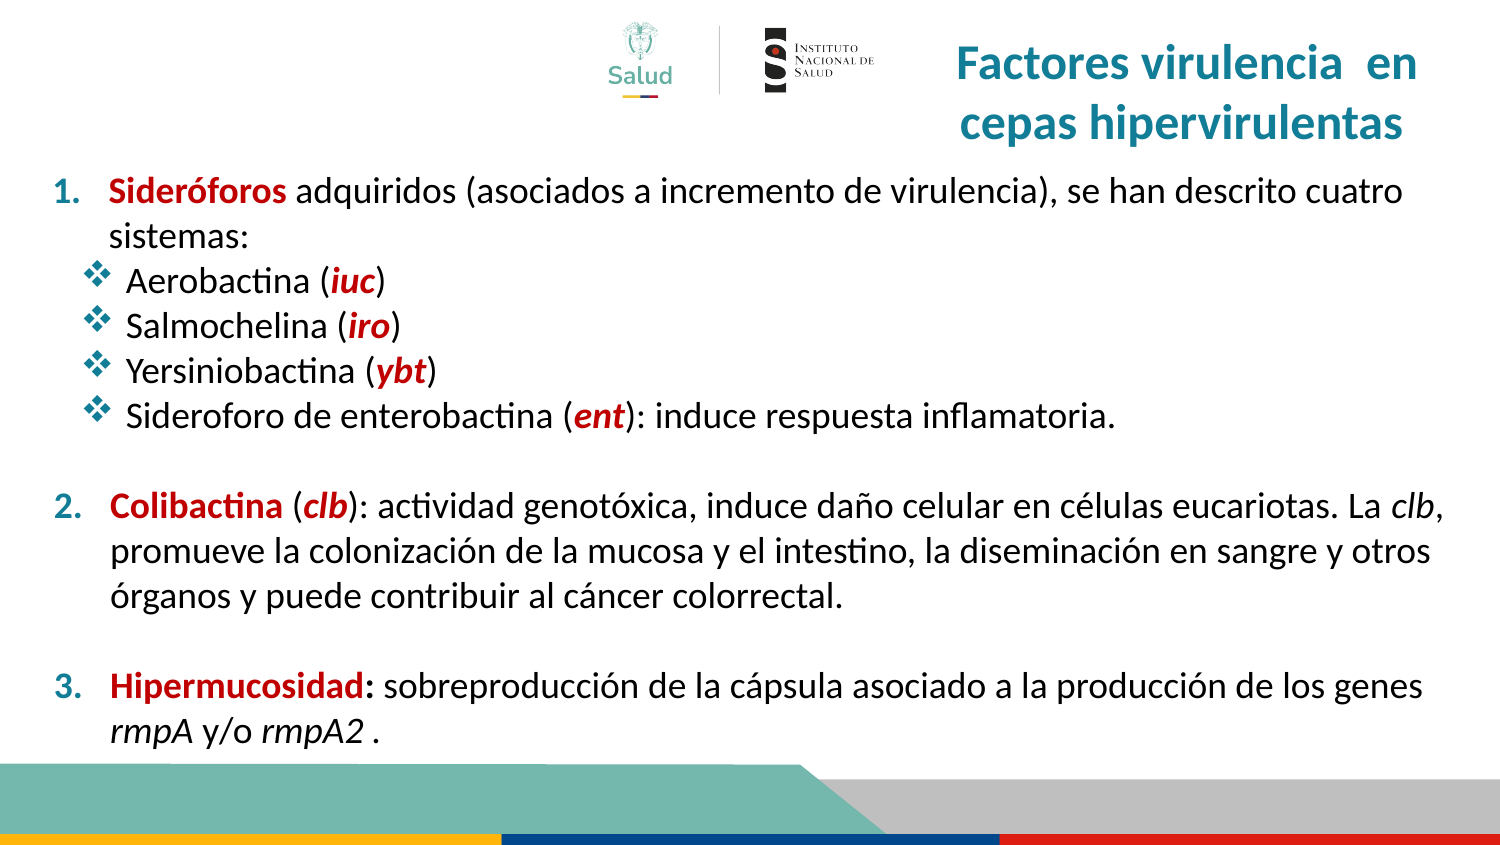

Factores virulencia  en cepas hipervirulentas
Sideróforos adquiridos (asociados a incremento de virulencia), se han descrito cuatro sistemas:
Aerobactina (iuc)
Salmochelina (iro)
Yersiniobactina (ybt)
Sideroforo de enterobactina (ent): induce respuesta inflamatoria.

Colibactina (clb): actividad genotóxica, induce daño celular en células eucariotas. La clb, promueve la colonización de la mucosa y el intestino, la diseminación en sangre y otros órganos y puede contribuir al cáncer colorrectal.

Hipermucosidad: sobreproducción de la cápsula asociado a la producción de los genes rmpA y/o rmpA2 .